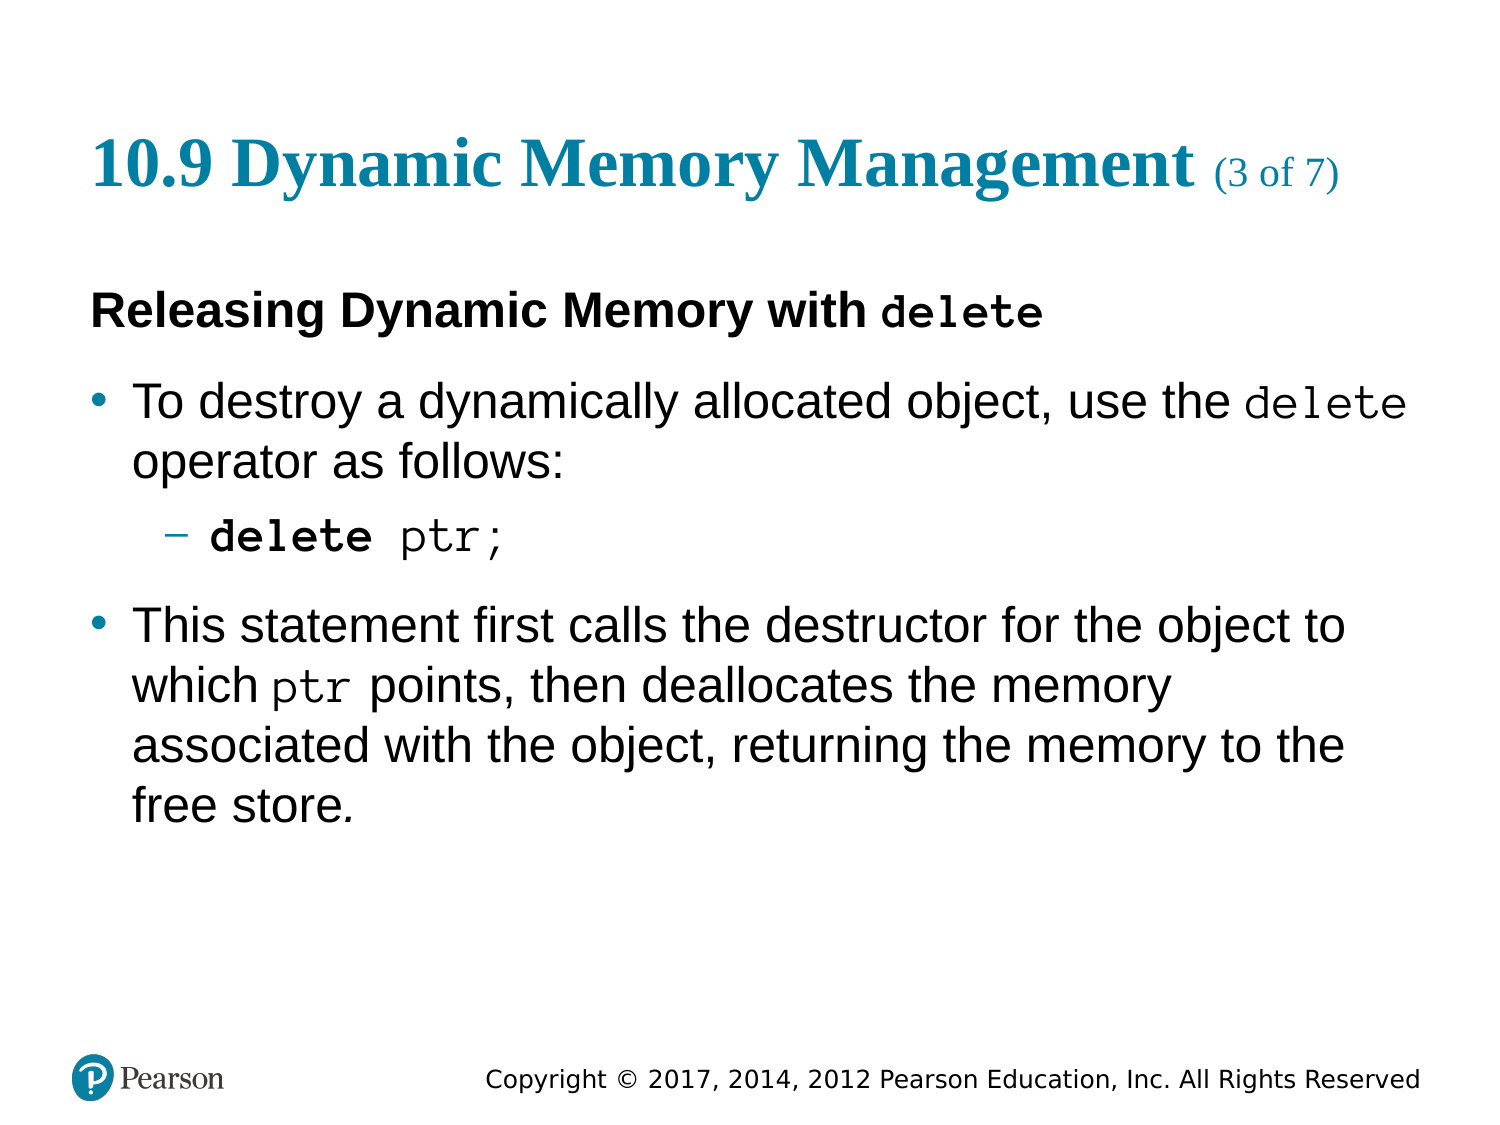

# 10.9 Dynamic Memory Management (3 of 7)
Releasing Dynamic Memory with delete
To destroy a dynamically allocated object, use the delete operator as follows:
delete ptr;
This statement first calls the destructor for the object to which ptr points, then deallocates the memory associated with the object, returning the memory to the free store.